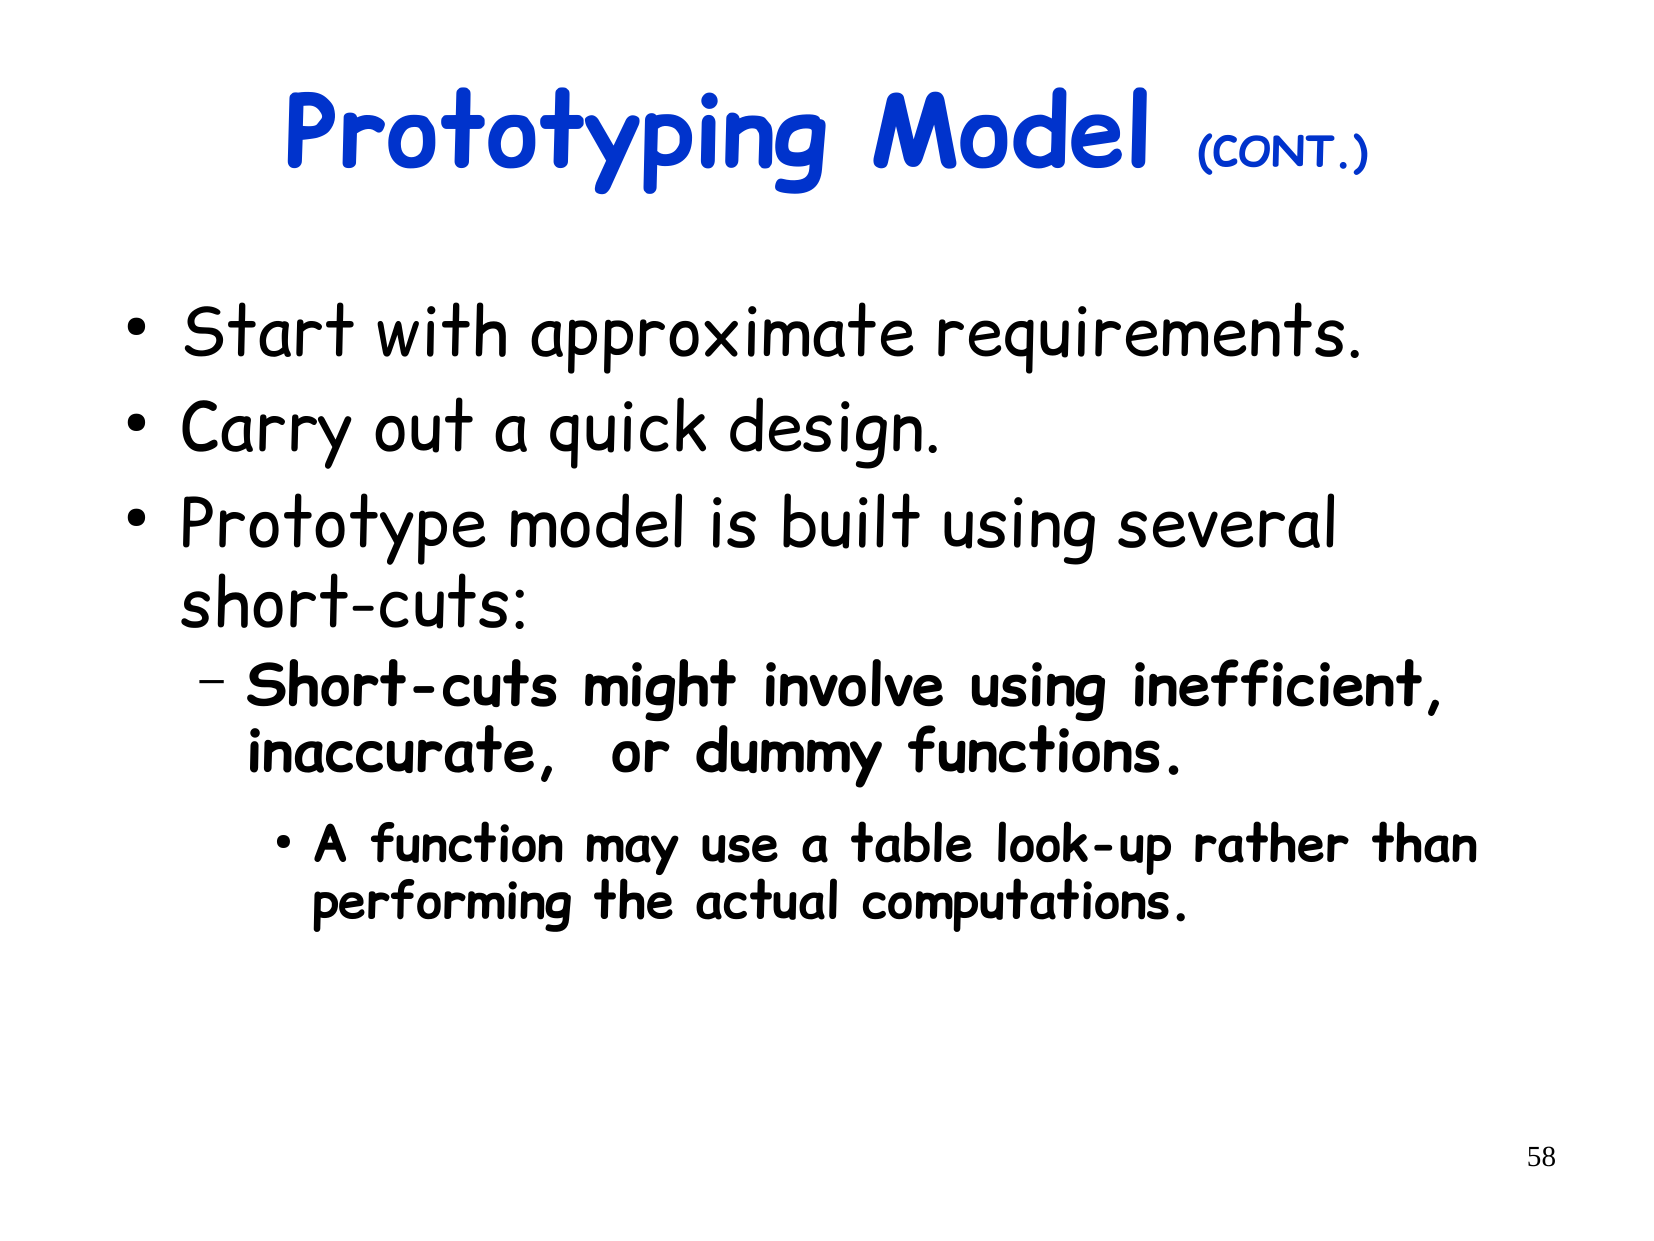

# Prototyping Model (CONT.)
Start with approximate requirements.
Carry out a quick design.
Prototype model is built using several  short-cuts:
Short-cuts might involve using inefficient, inaccurate,  or dummy functions.
A function may use a table look-up rather than performing the actual computations.